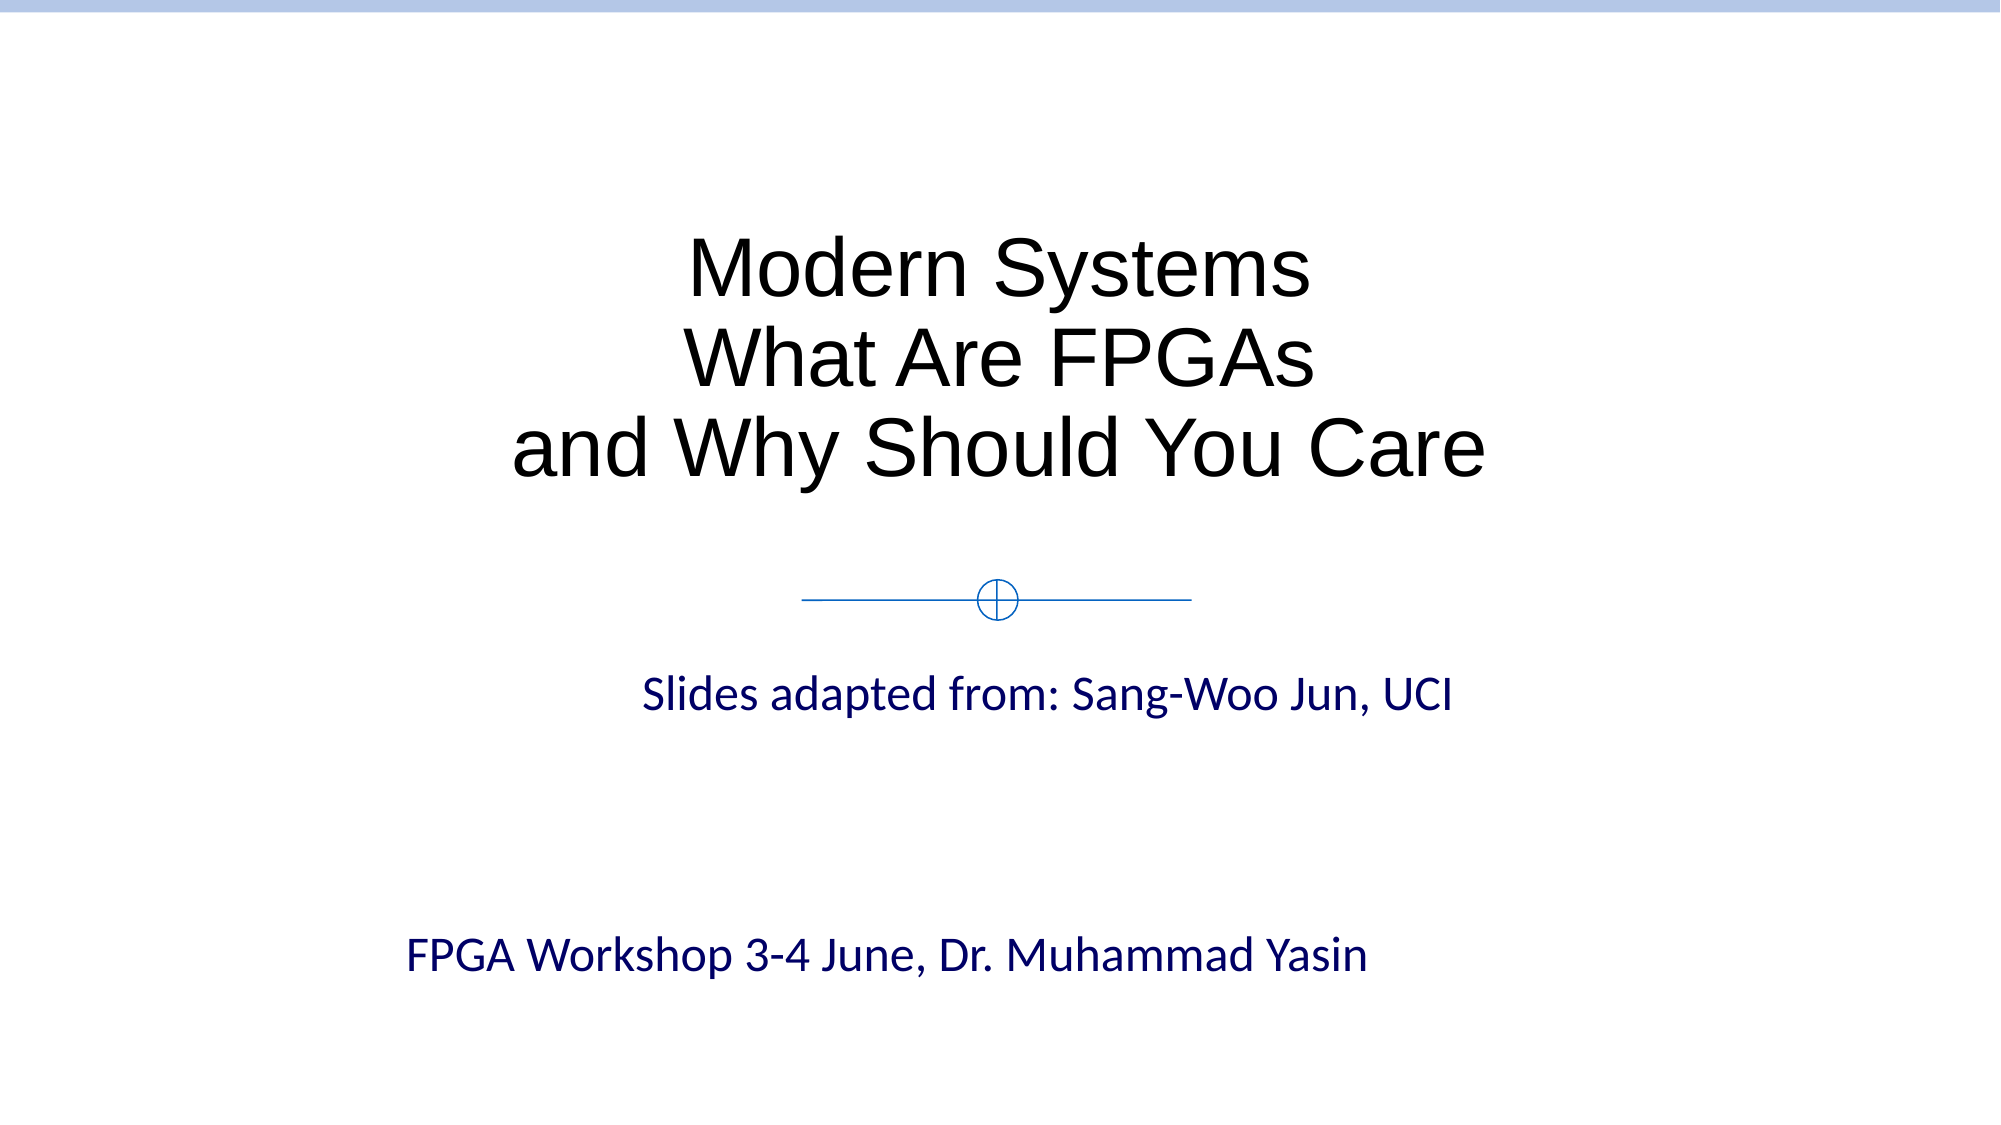

# Modern Systems What Are FPGAs and Why Should You Care
Slides adapted from: Sang-Woo Jun, UCI
FPGA Workshop 3-4 June, Dr. Muhammad Yasin